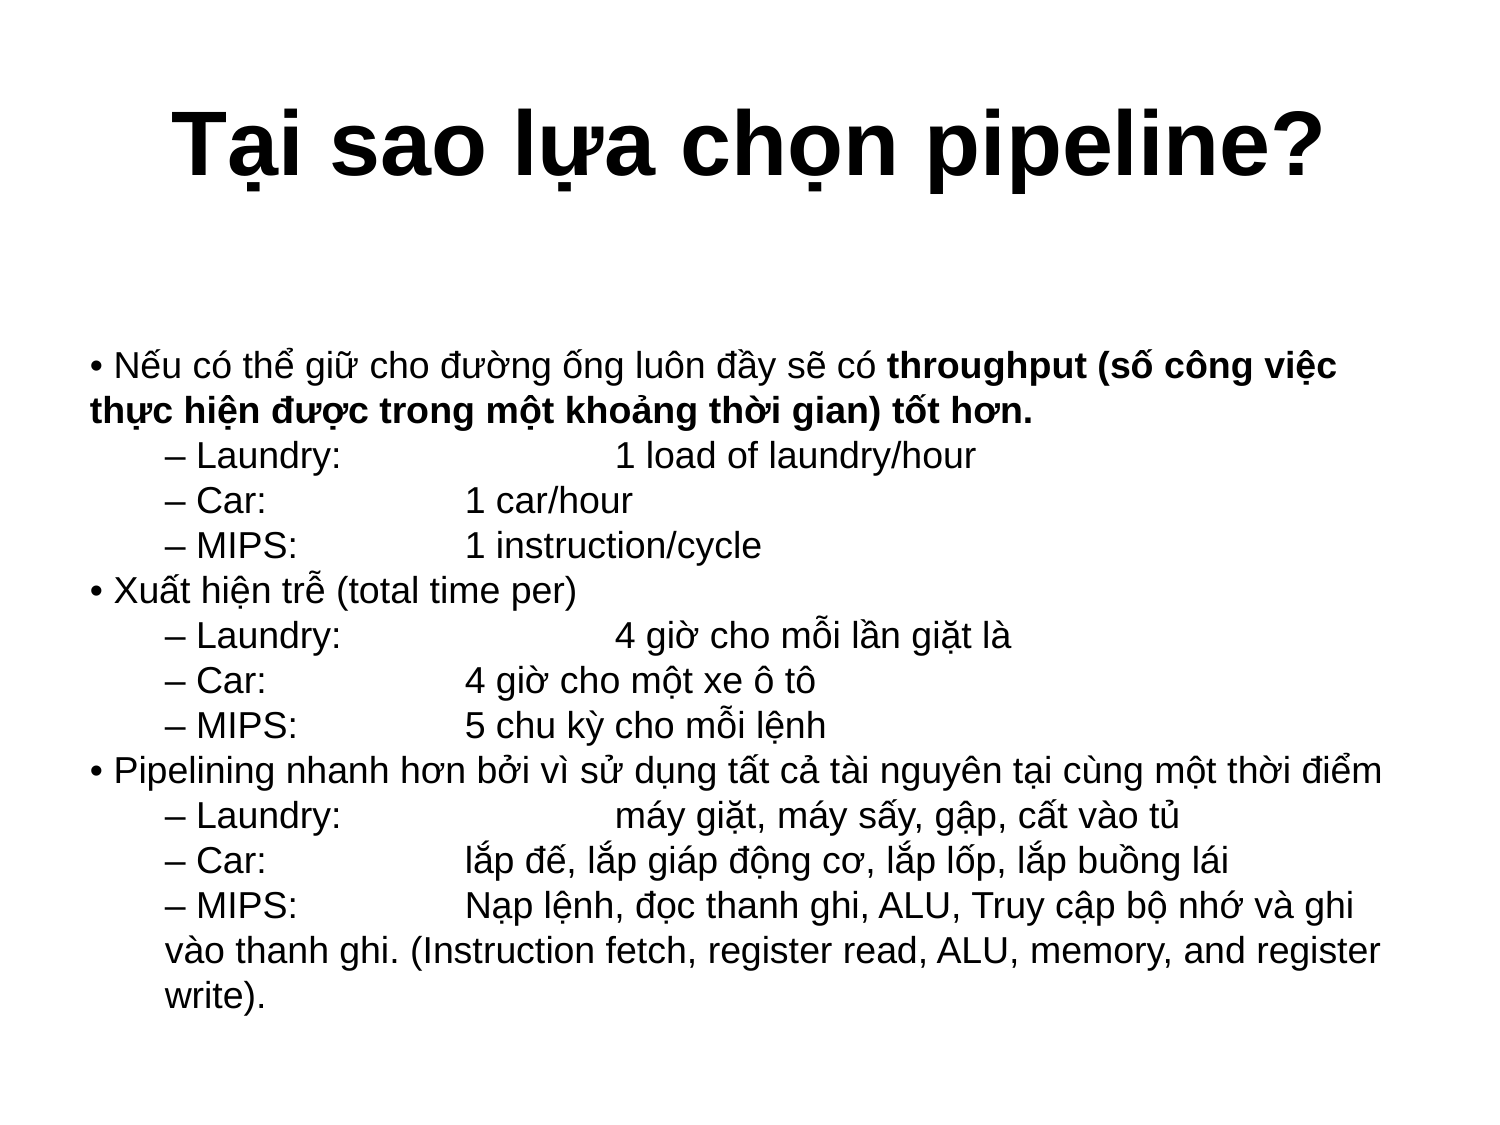

# Tại sao lựa chọn pipeline?
• Nếu có thể giữ cho đường ống luôn đầy sẽ có throughput (số công việc thực hiện được trong một khoảng thời gian) tốt hơn.
– Laundry: 		1 load of laundry/hour
– Car: 		1 car/hour
– MIPS: 		1 instruction/cycle
• Xuất hiện trễ (total time per)
– Laundry: 		4 giờ cho mỗi lần giặt là
– Car:		4 giờ cho một xe ô tô
– MIPS: 		5 chu kỳ cho mỗi lệnh
• Pipelining nhanh hơn bởi vì sử dụng tất cả tài nguyên tại cùng một thời điểm
– Laundry: 		máy giặt, máy sấy, gập, cất vào tủ
– Car: 		lắp đế, lắp giáp động cơ, lắp lốp, lắp buồng lái
– MIPS: 		Nạp lệnh, đọc thanh ghi, ALU, Truy cập bộ nhớ và ghi vào thanh ghi. (Instruction fetch, register read, ALU, memory, and register write).